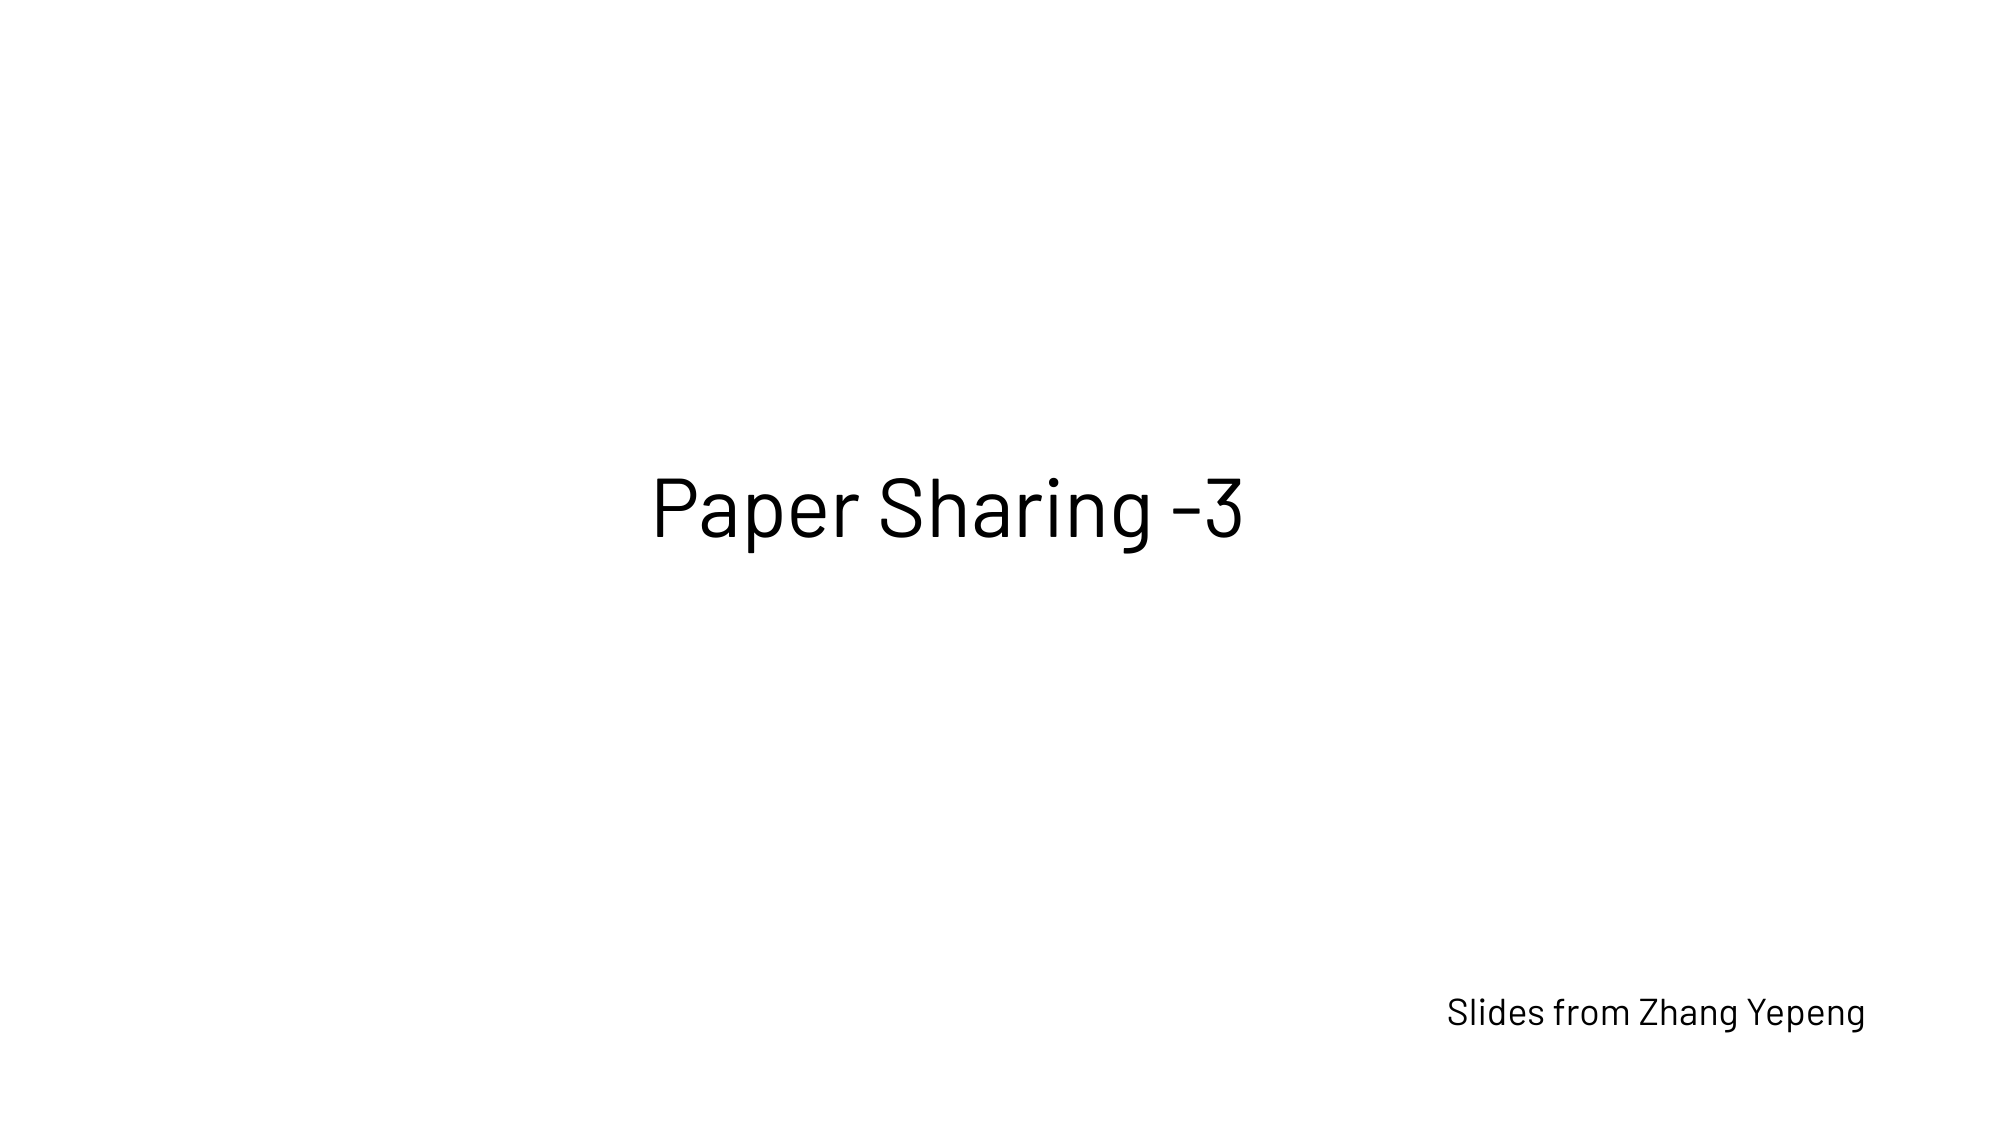

Paper Sharing -3

Slides from Zhang Yepeng